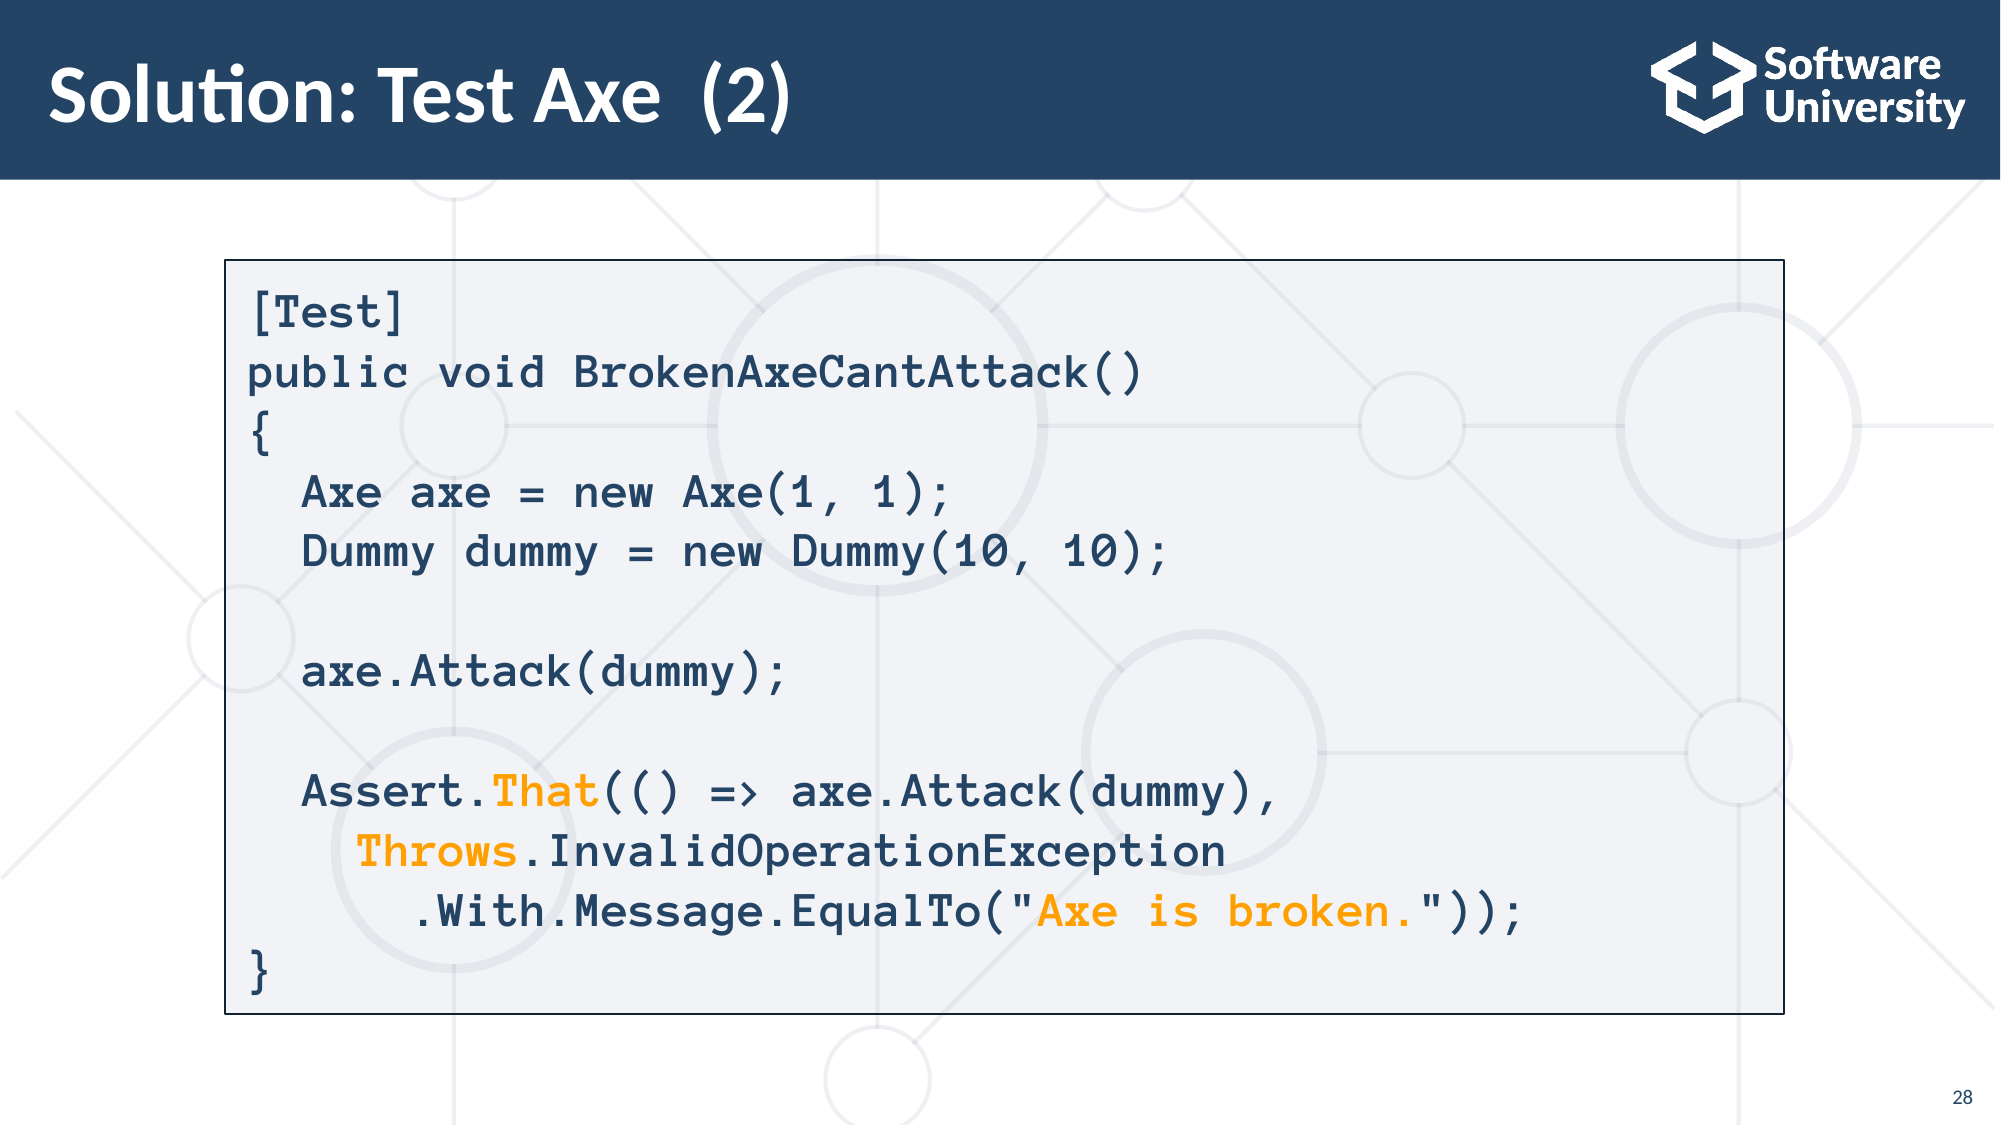

# Solution: Test Axe  (2)
[Test]
public void BrokenAxeCantAttack()
{
  Axe axe = new Axe(1, 1);
  Dummy dummy = new Dummy(10, 10);

  axe.Attack(dummy);

  Assert.That(() => axe.Attack(dummy),
    Throws.InvalidOperationException
      .With.Message.EqualTo("Axe is broken."));
}
28